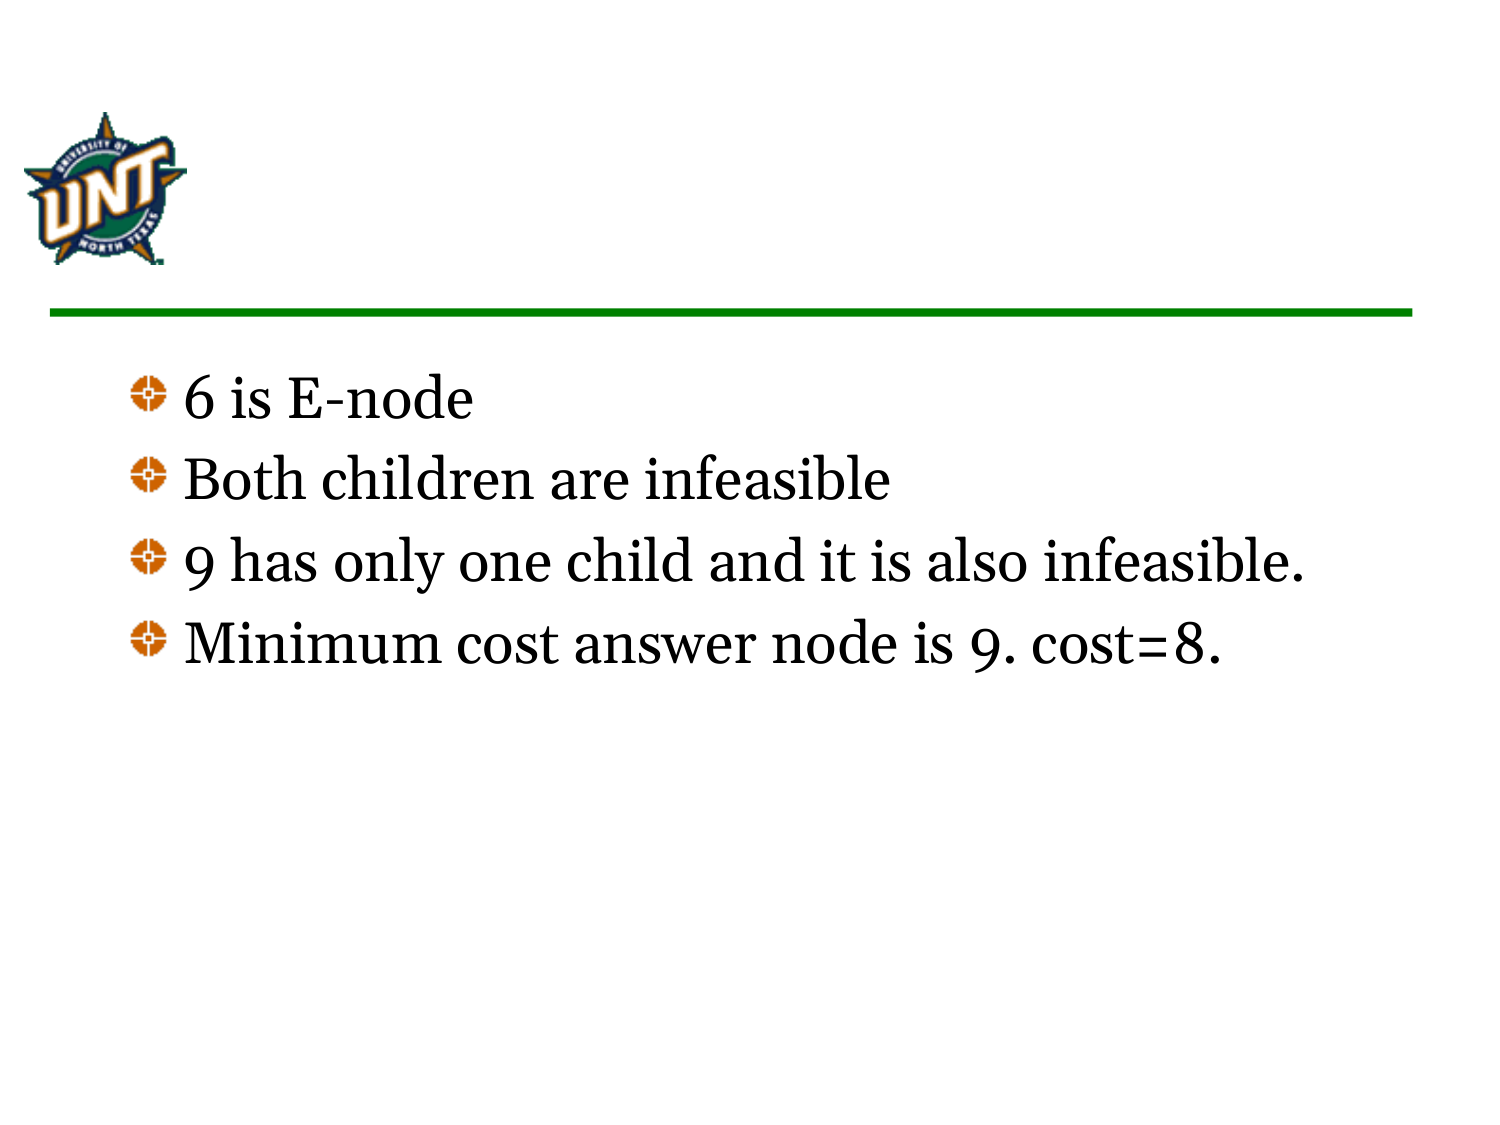

6 is E-node
Both children are infeasible
9 has only one child and it is also infeasible.
Minimum cost answer node is 9. cost=8.